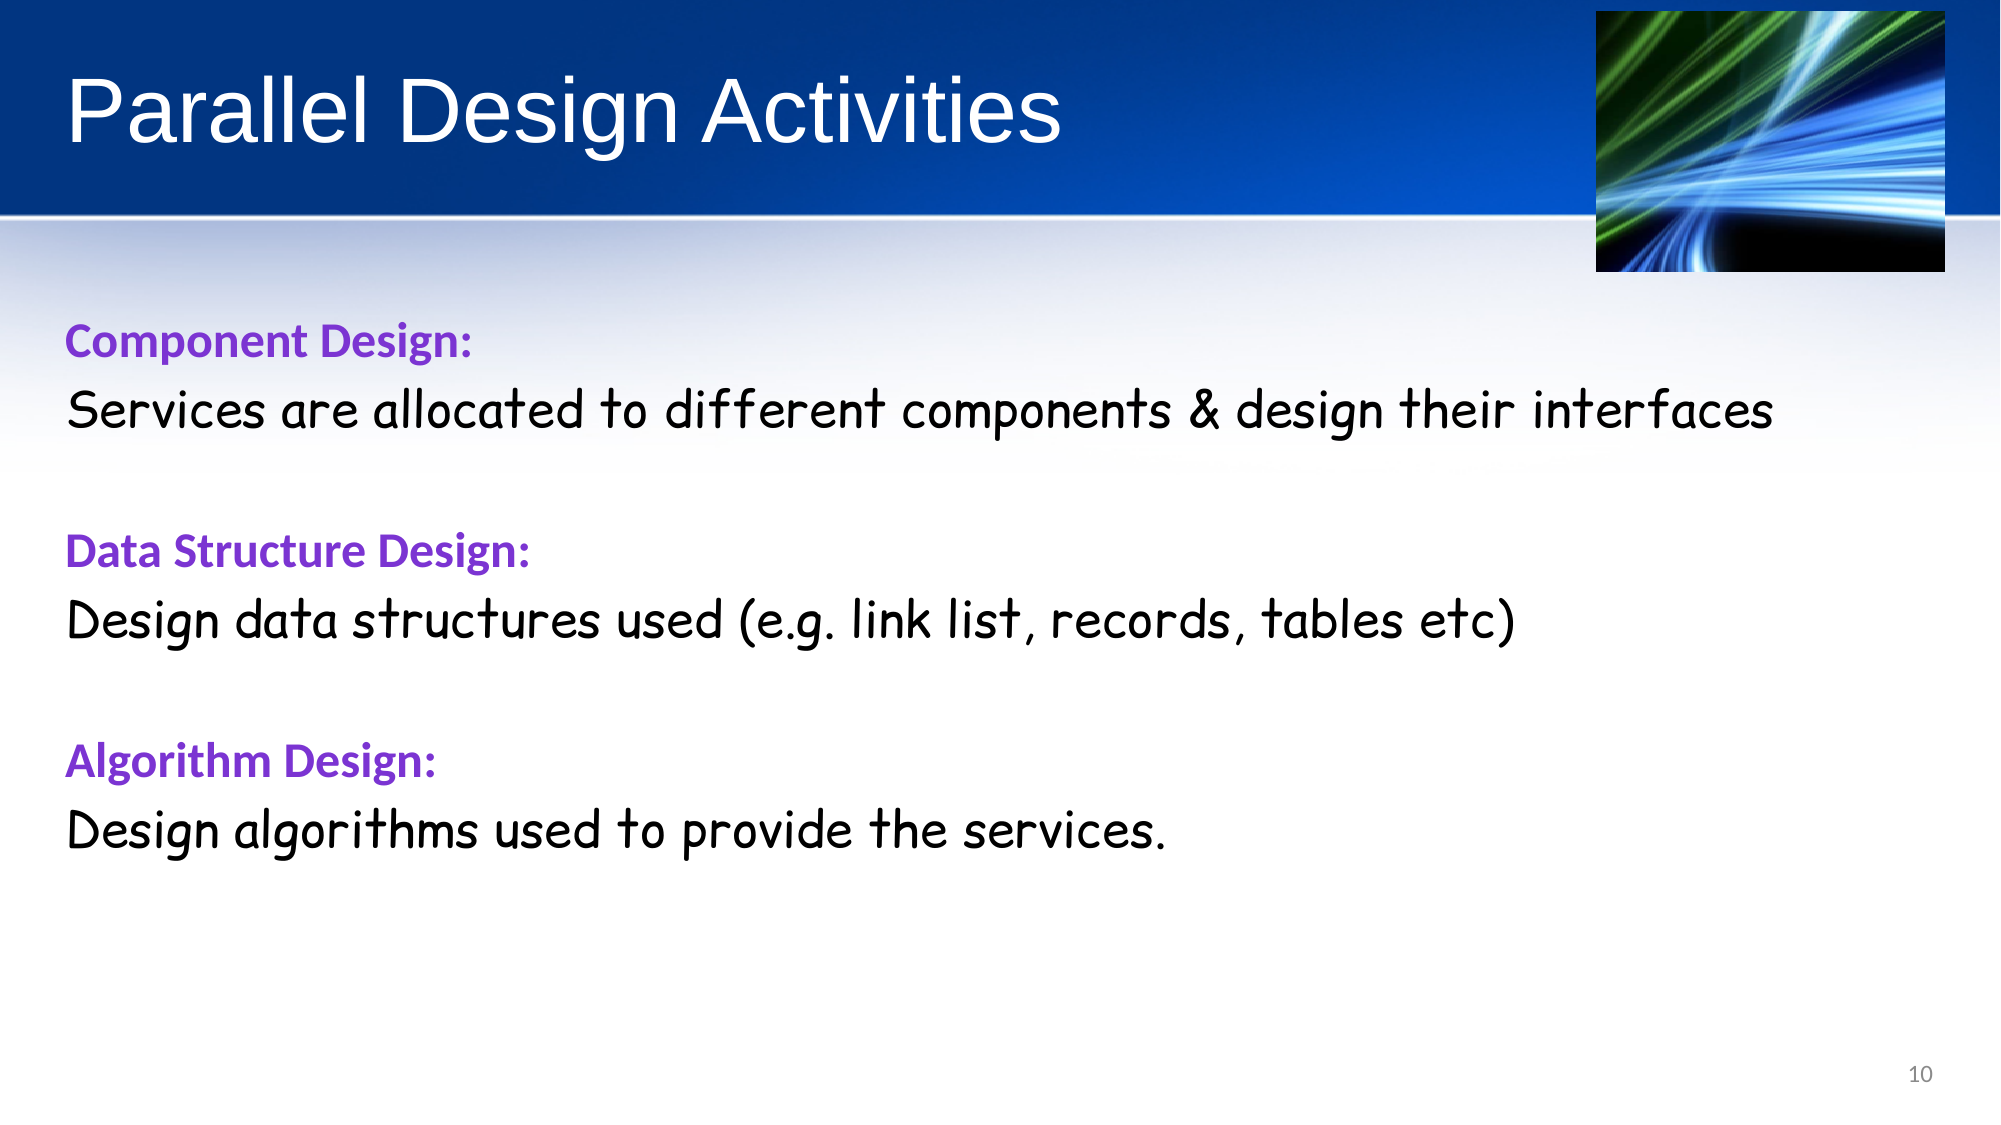

# Parallel Design Activities
Component Design:
Services are allocated to different components & design their interfaces

Data Structure Design:
Design data structures used (e.g. link list, records, tables etc)

Algorithm Design:
Design algorithms used to provide the services.

10